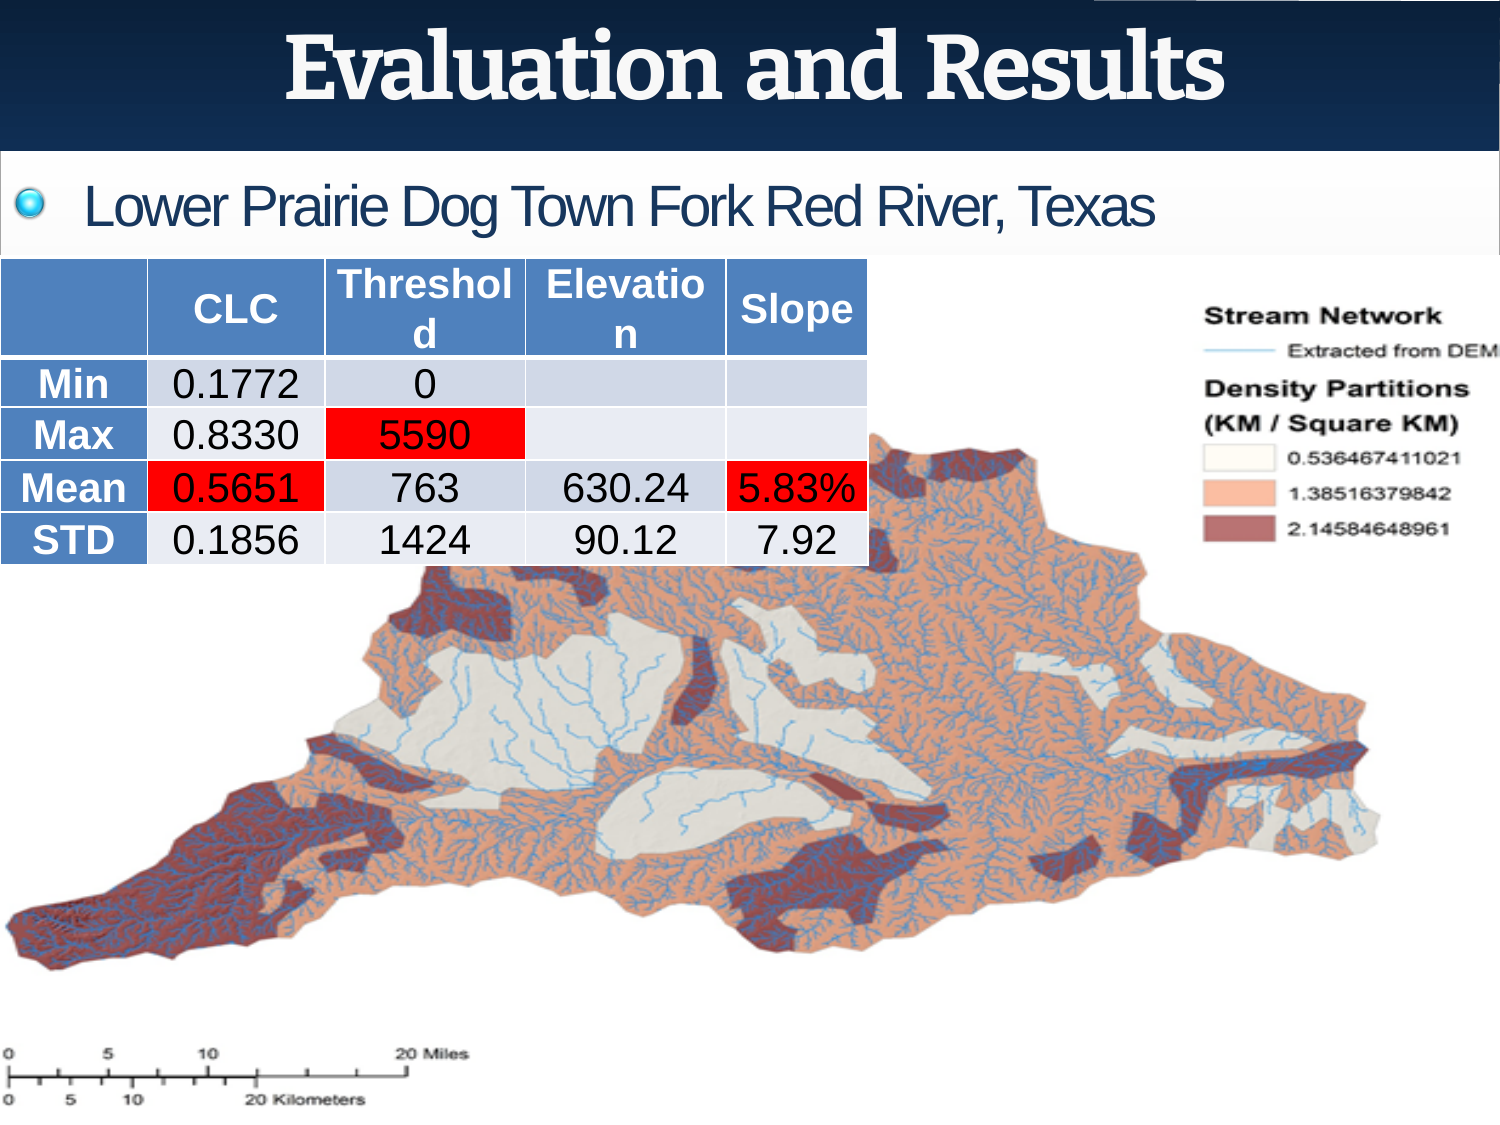

# Evaluation and Results

Lower Prairie Dog Town Fork Red River, Texas

|  | CLC | Threshold | Elevation | Slope |
| --- | --- | --- | --- | --- |
| Min | 0.1772 | 0 |  |  |
| Max | 0.8330 | 5590 |  |  |
| Mean | 0.5651 | 763 | 630.24 | 5.83% |
| STD | 0.1856 | 1424 | 90.12 | 7.92 |